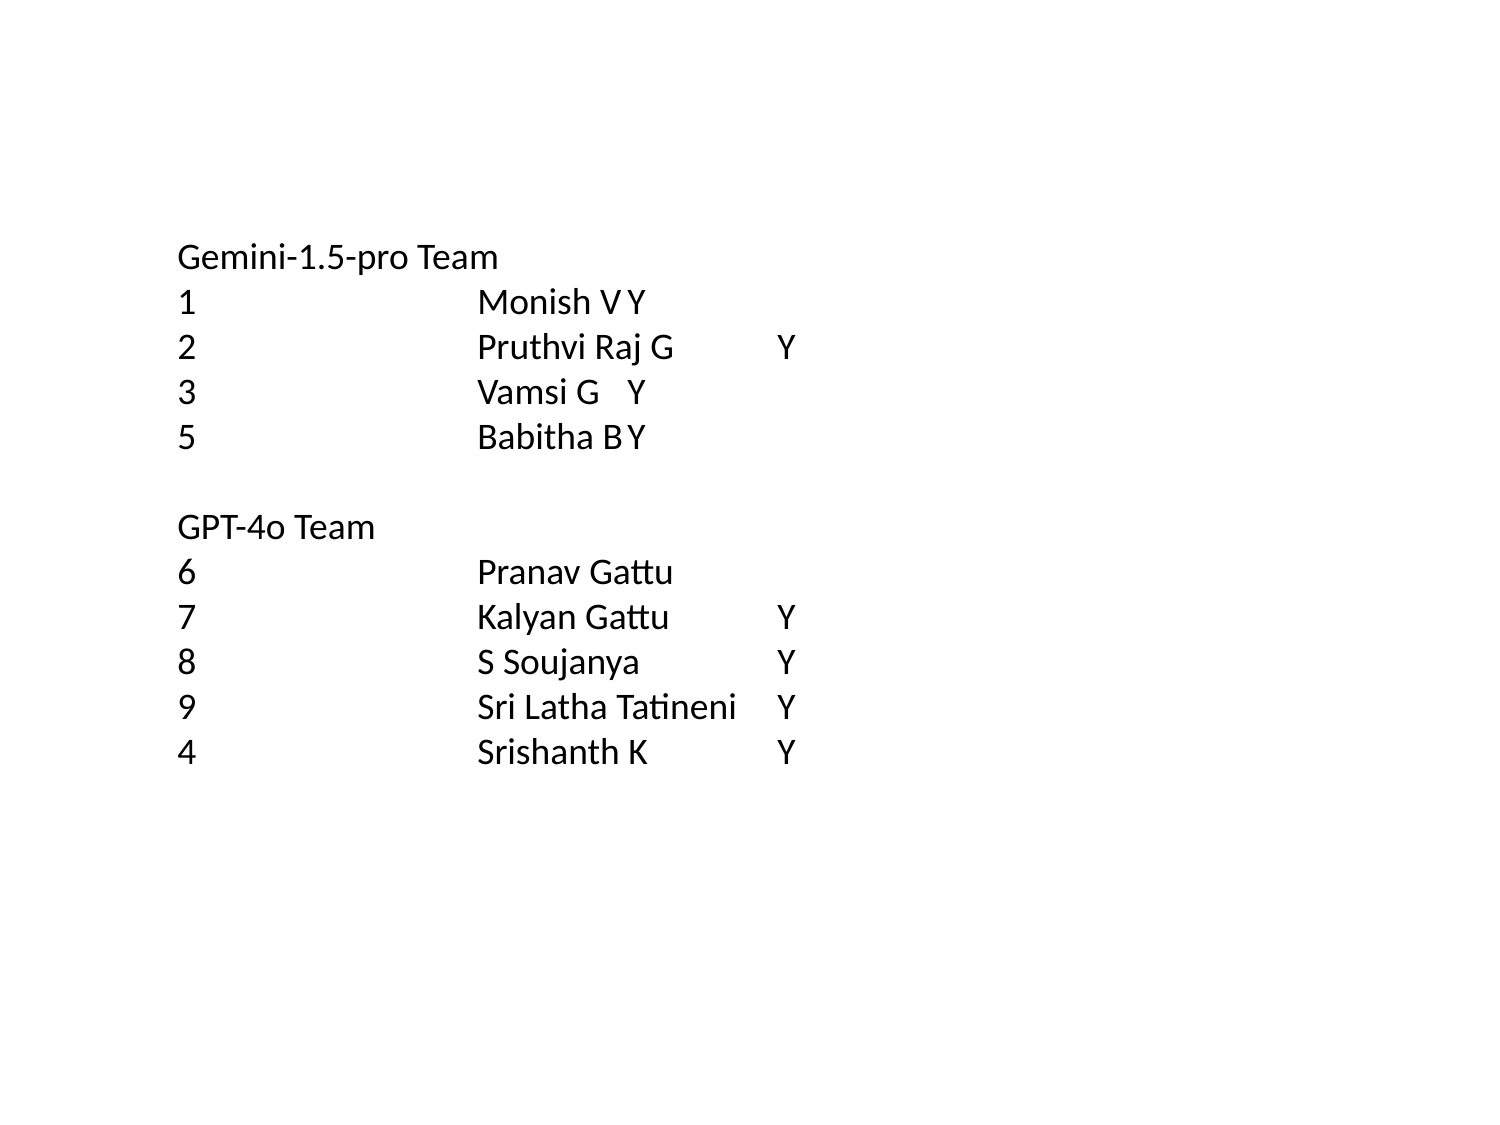

Gemini-1.5-pro Team
1		Monish V	Y
2		Pruthvi Raj G	Y
3		Vamsi G	Y
5		Babitha B	Y

GPT-4o Team
6		Pranav Gattu
7		Kalyan Gattu	Y
8		S Soujanya	Y
9		Sri Latha Tatineni	Y
4		Srishanth K	Y